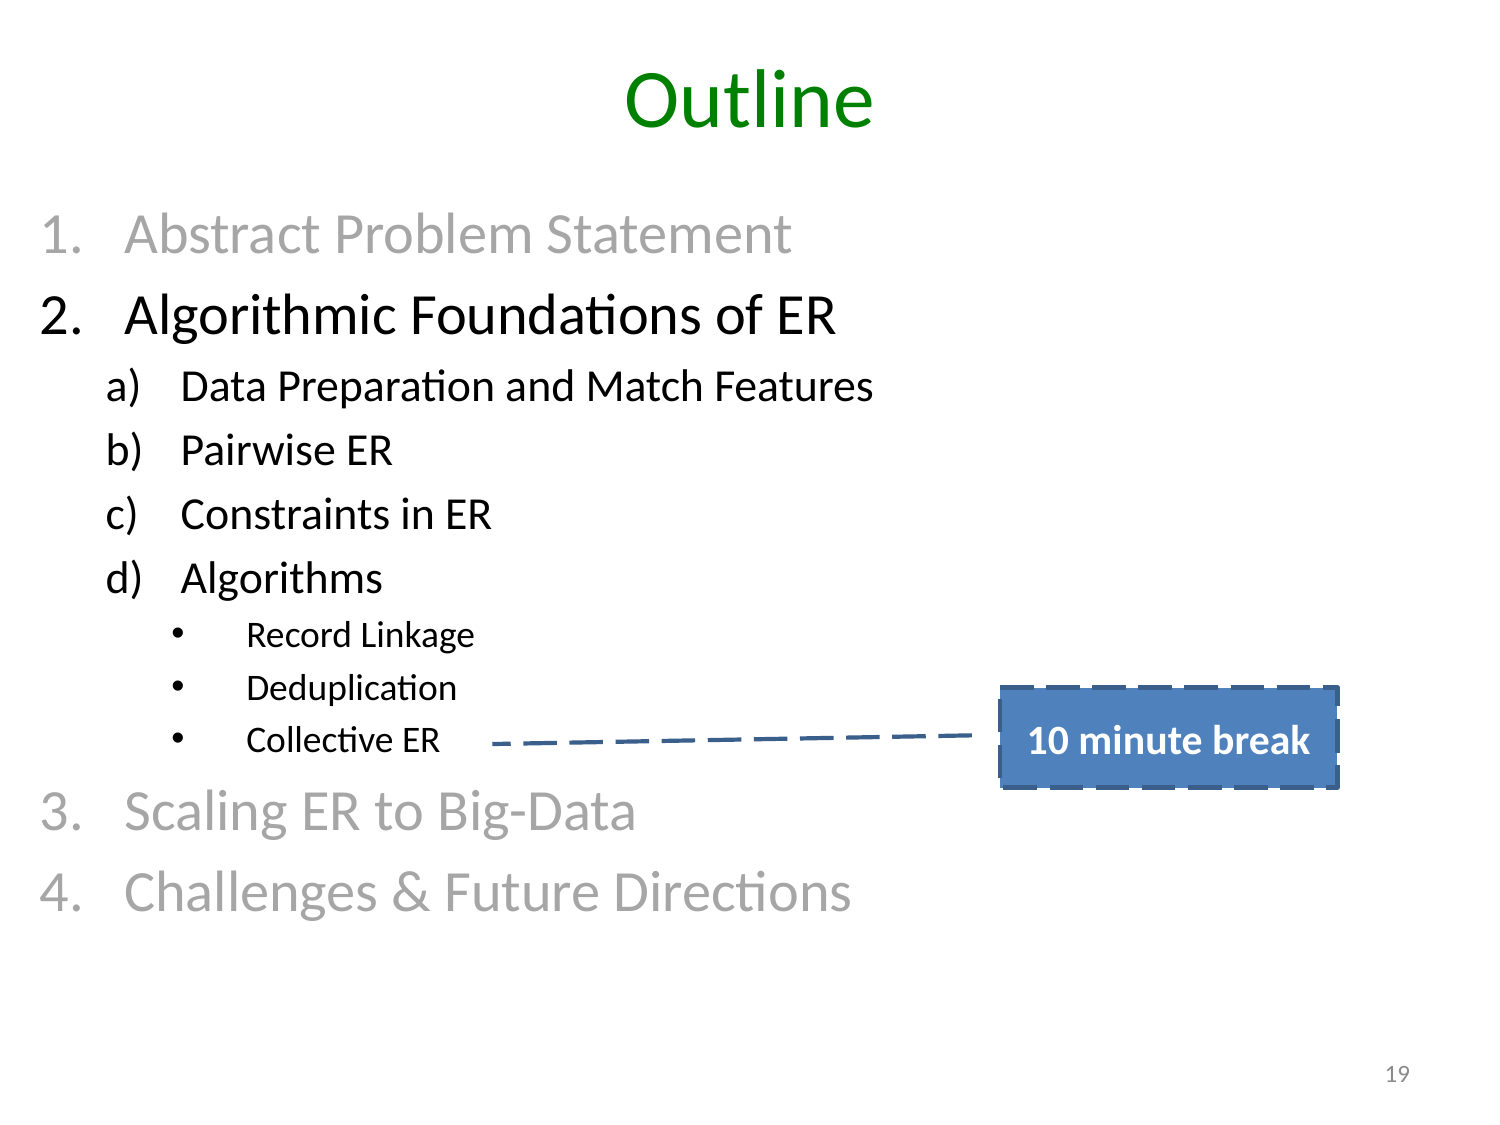

# Outline
Abstract Problem Statement
Algorithmic Foundations of ER
Data Preparation and Match Features
Pairwise ER
Constraints in ER
Algorithms
Record Linkage
Deduplication
Collective ER
Scaling ER to Big-Data
Challenges & Future Directions
10 minute break

19